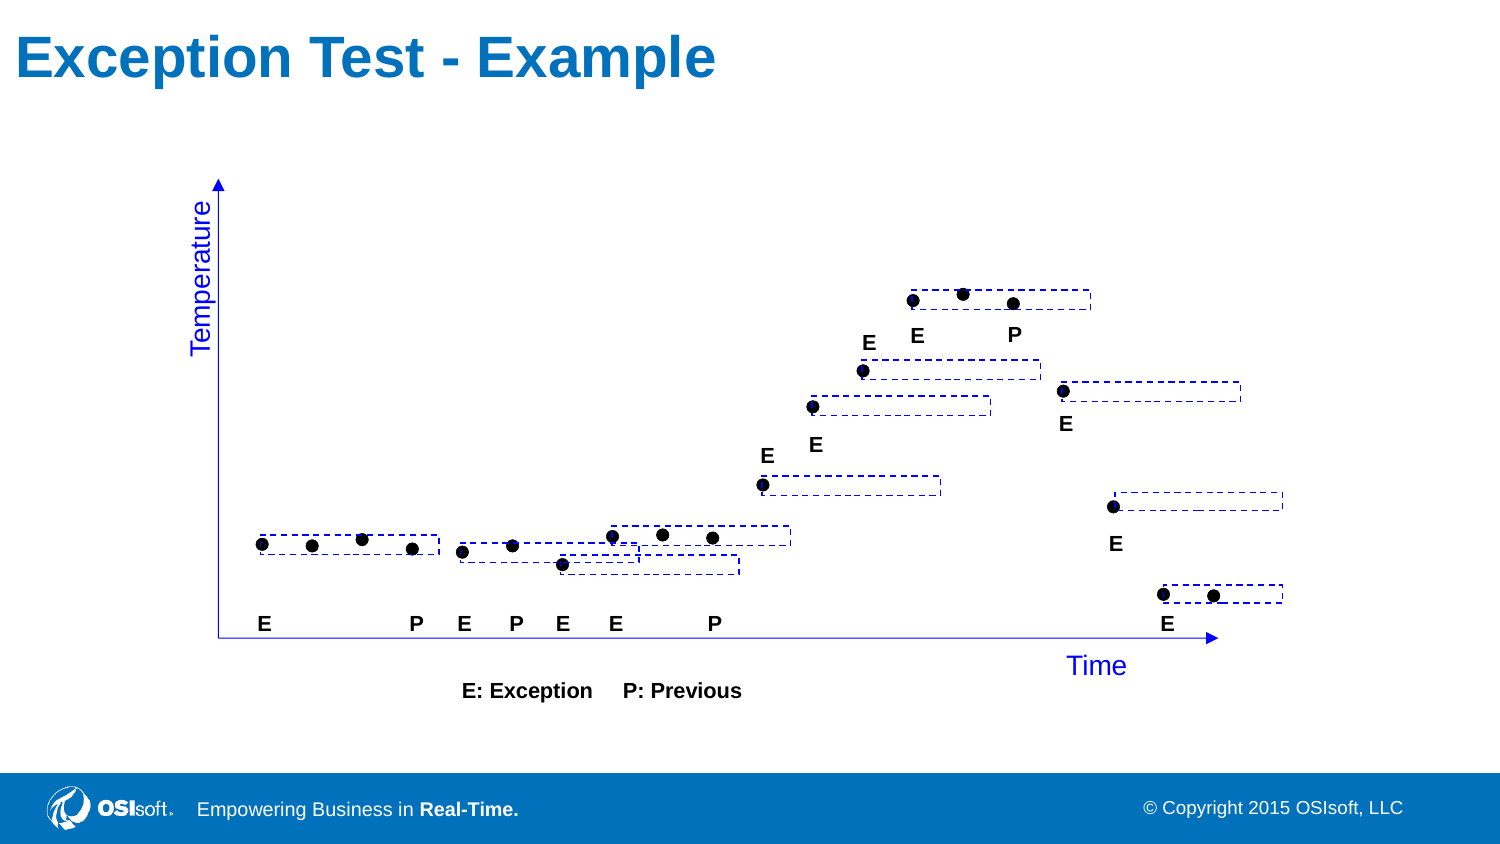

# Exception Test - Example

Temperature

Time
E: Exception     P: Previous

P
E
E

E
E
E

E

E
P
E
P
E
E
P
E